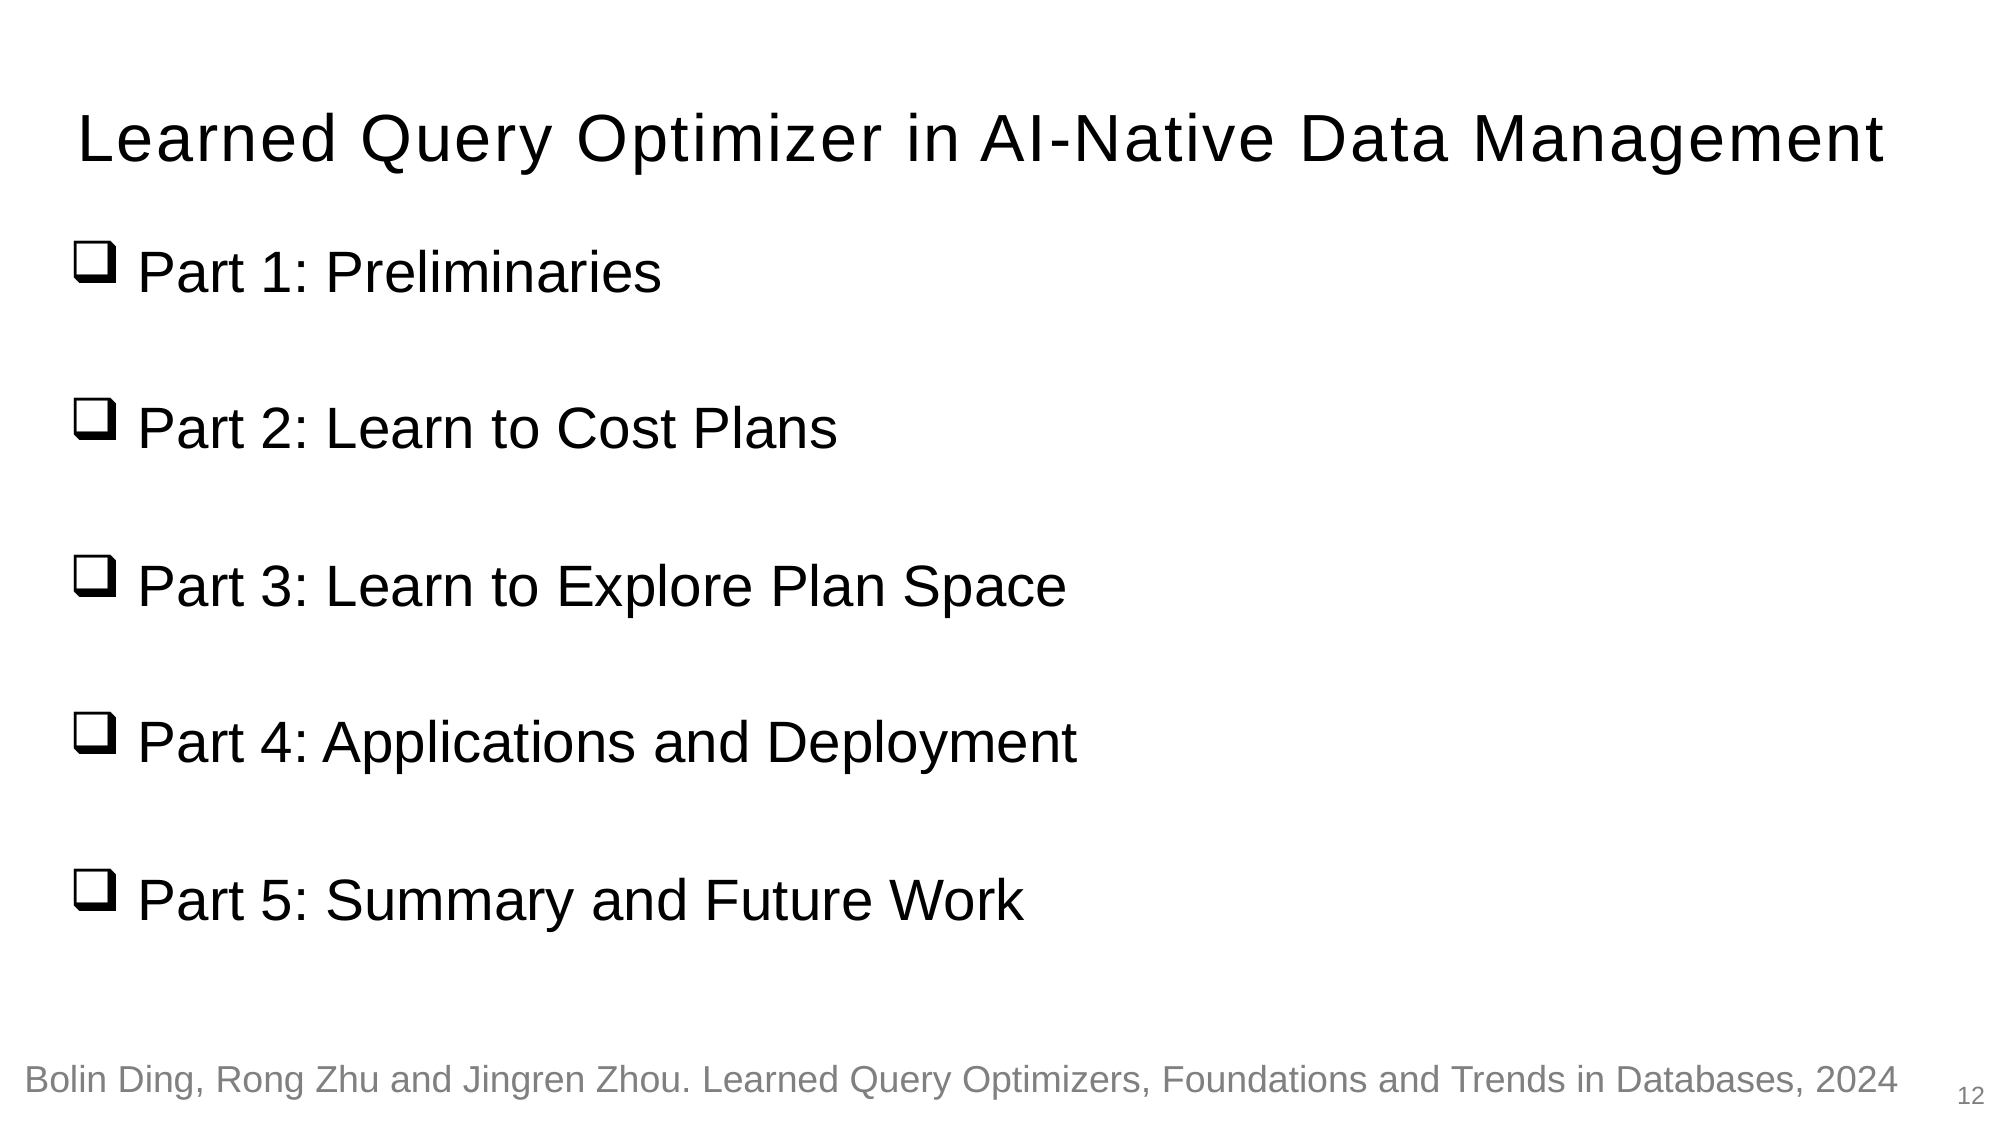

Learned Query Optimizer in AI-Native Data Management
 Part 1: Preliminaries

 Part 2: Learn to Cost Plans

 Part 3: Learn to Explore Plan Space

 Part 4: Applications and Deployment

 Part 5: Summary and Future Work

Bolin Ding, Rong Zhu and Jingren Zhou. Learned Query Optimizers, Foundations and Trends in Databases, 2024
12